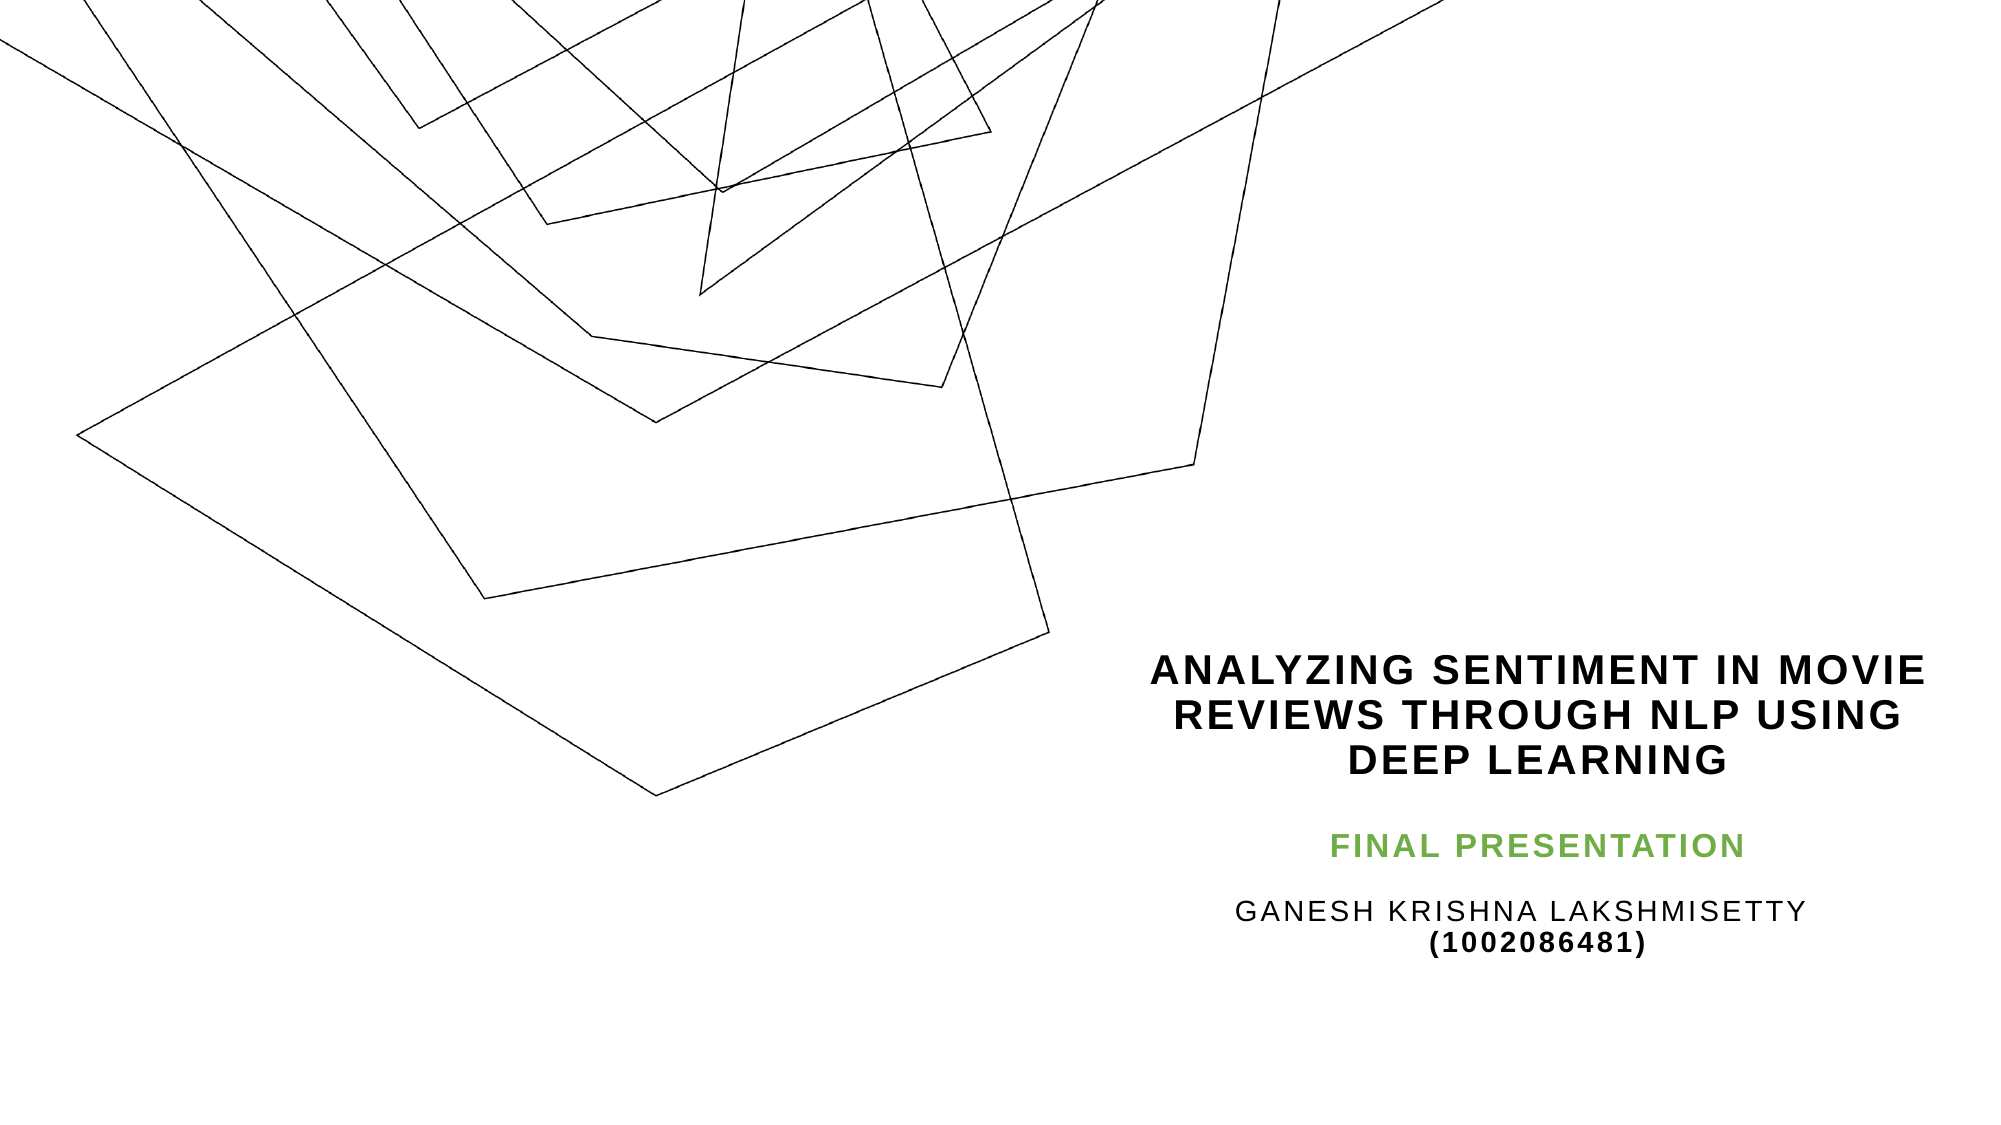

# ANALYZING SENTIMENT IN MOVIE REVIEWS THROUGH NLP USING DEEP LEARNING FINAL PRESENTATION GANESH KRISHNA LAKSHMISETTY (1002086481)